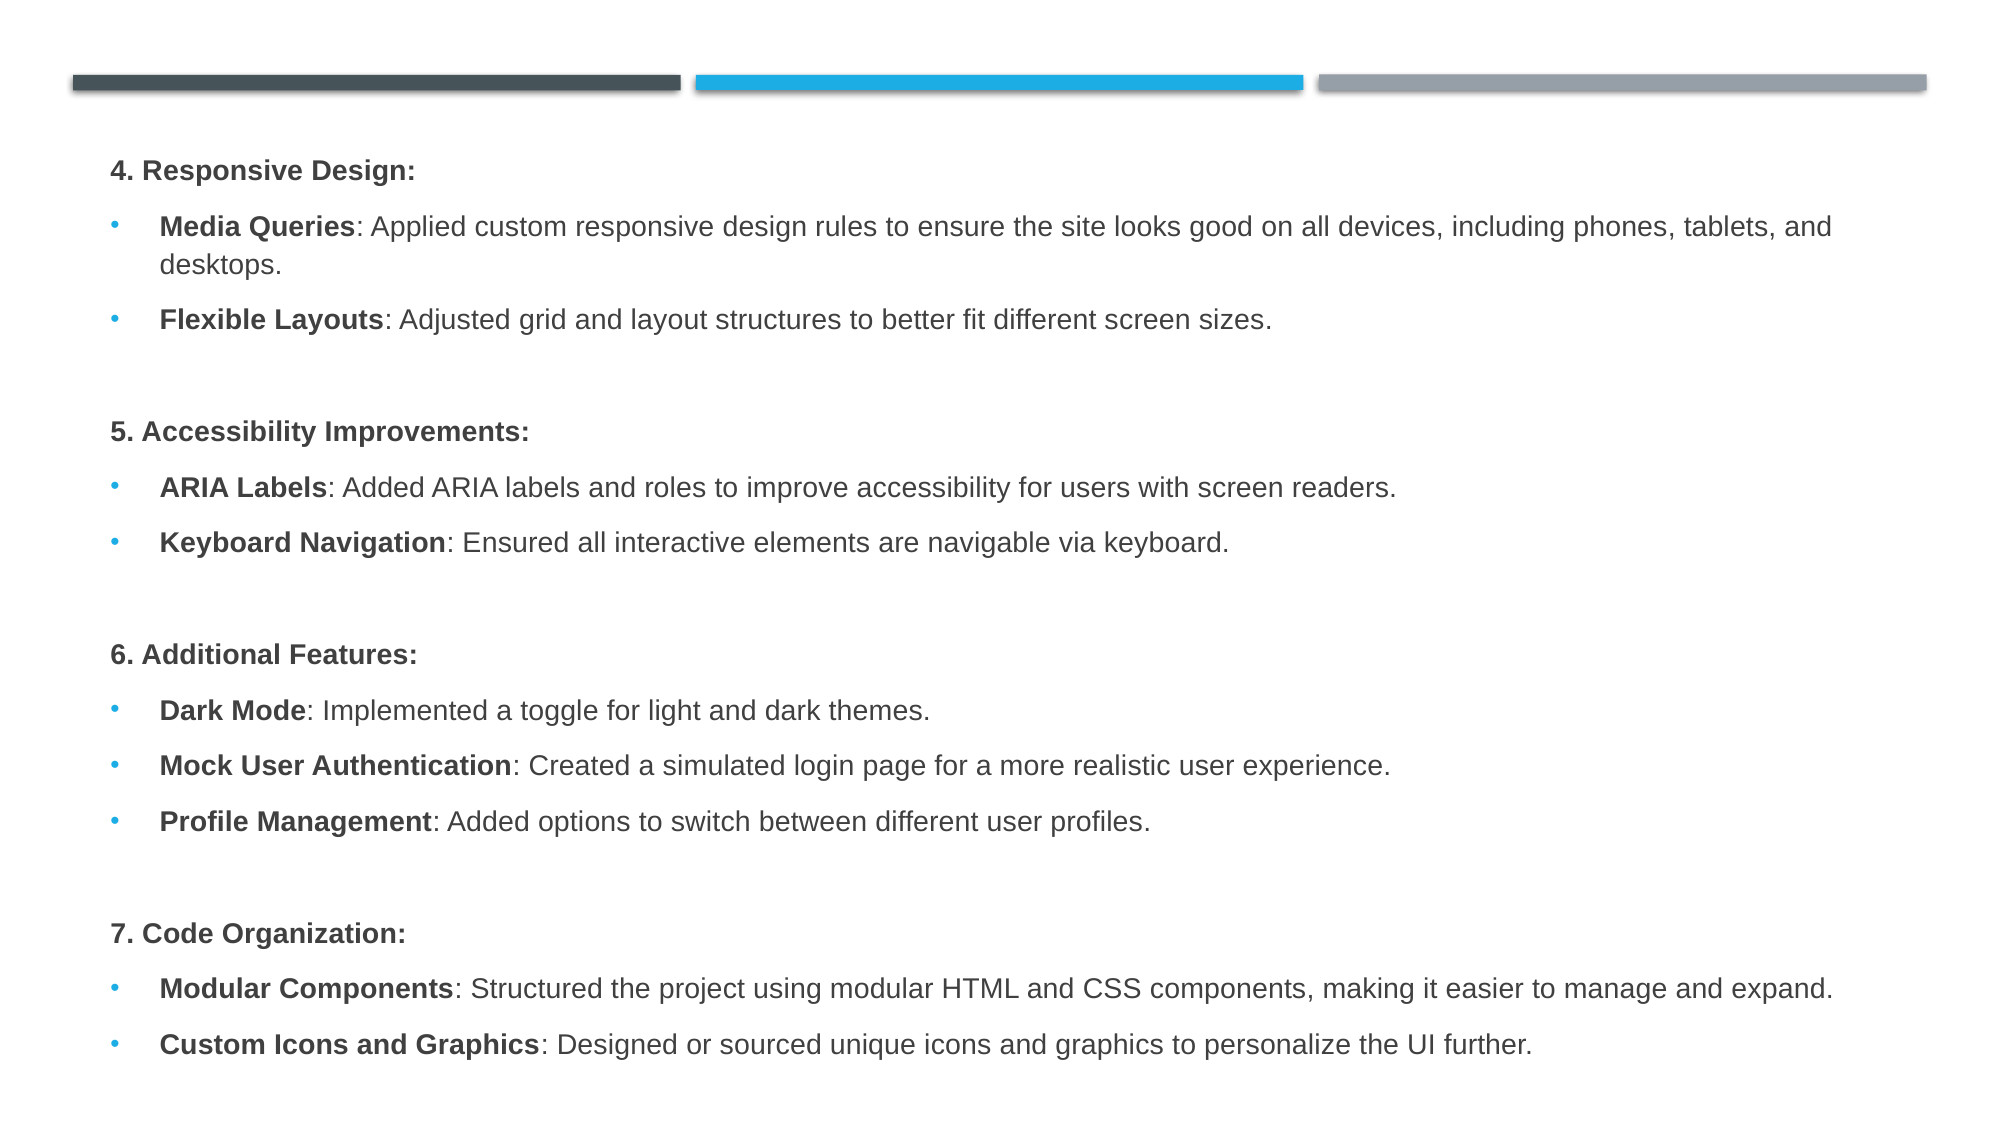

4. Responsive Design:
Media Queries: Applied custom responsive design rules to ensure the site looks good on all devices, including phones, tablets, and desktops.
Flexible Layouts: Adjusted grid and layout structures to better fit different screen sizes.

5. Accessibility Improvements:
ARIA Labels: Added ARIA labels and roles to improve accessibility for users with screen readers.
Keyboard Navigation: Ensured all interactive elements are navigable via keyboard.

6. Additional Features:
Dark Mode: Implemented a toggle for light and dark themes.
Mock User Authentication: Created a simulated login page for a more realistic user experience.
Profile Management: Added options to switch between different user profiles.

7. Code Organization:
Modular Components: Structured the project using modular HTML and CSS components, making it easier to manage and expand.
Custom Icons and Graphics: Designed or sourced unique icons and graphics to personalize the UI further.